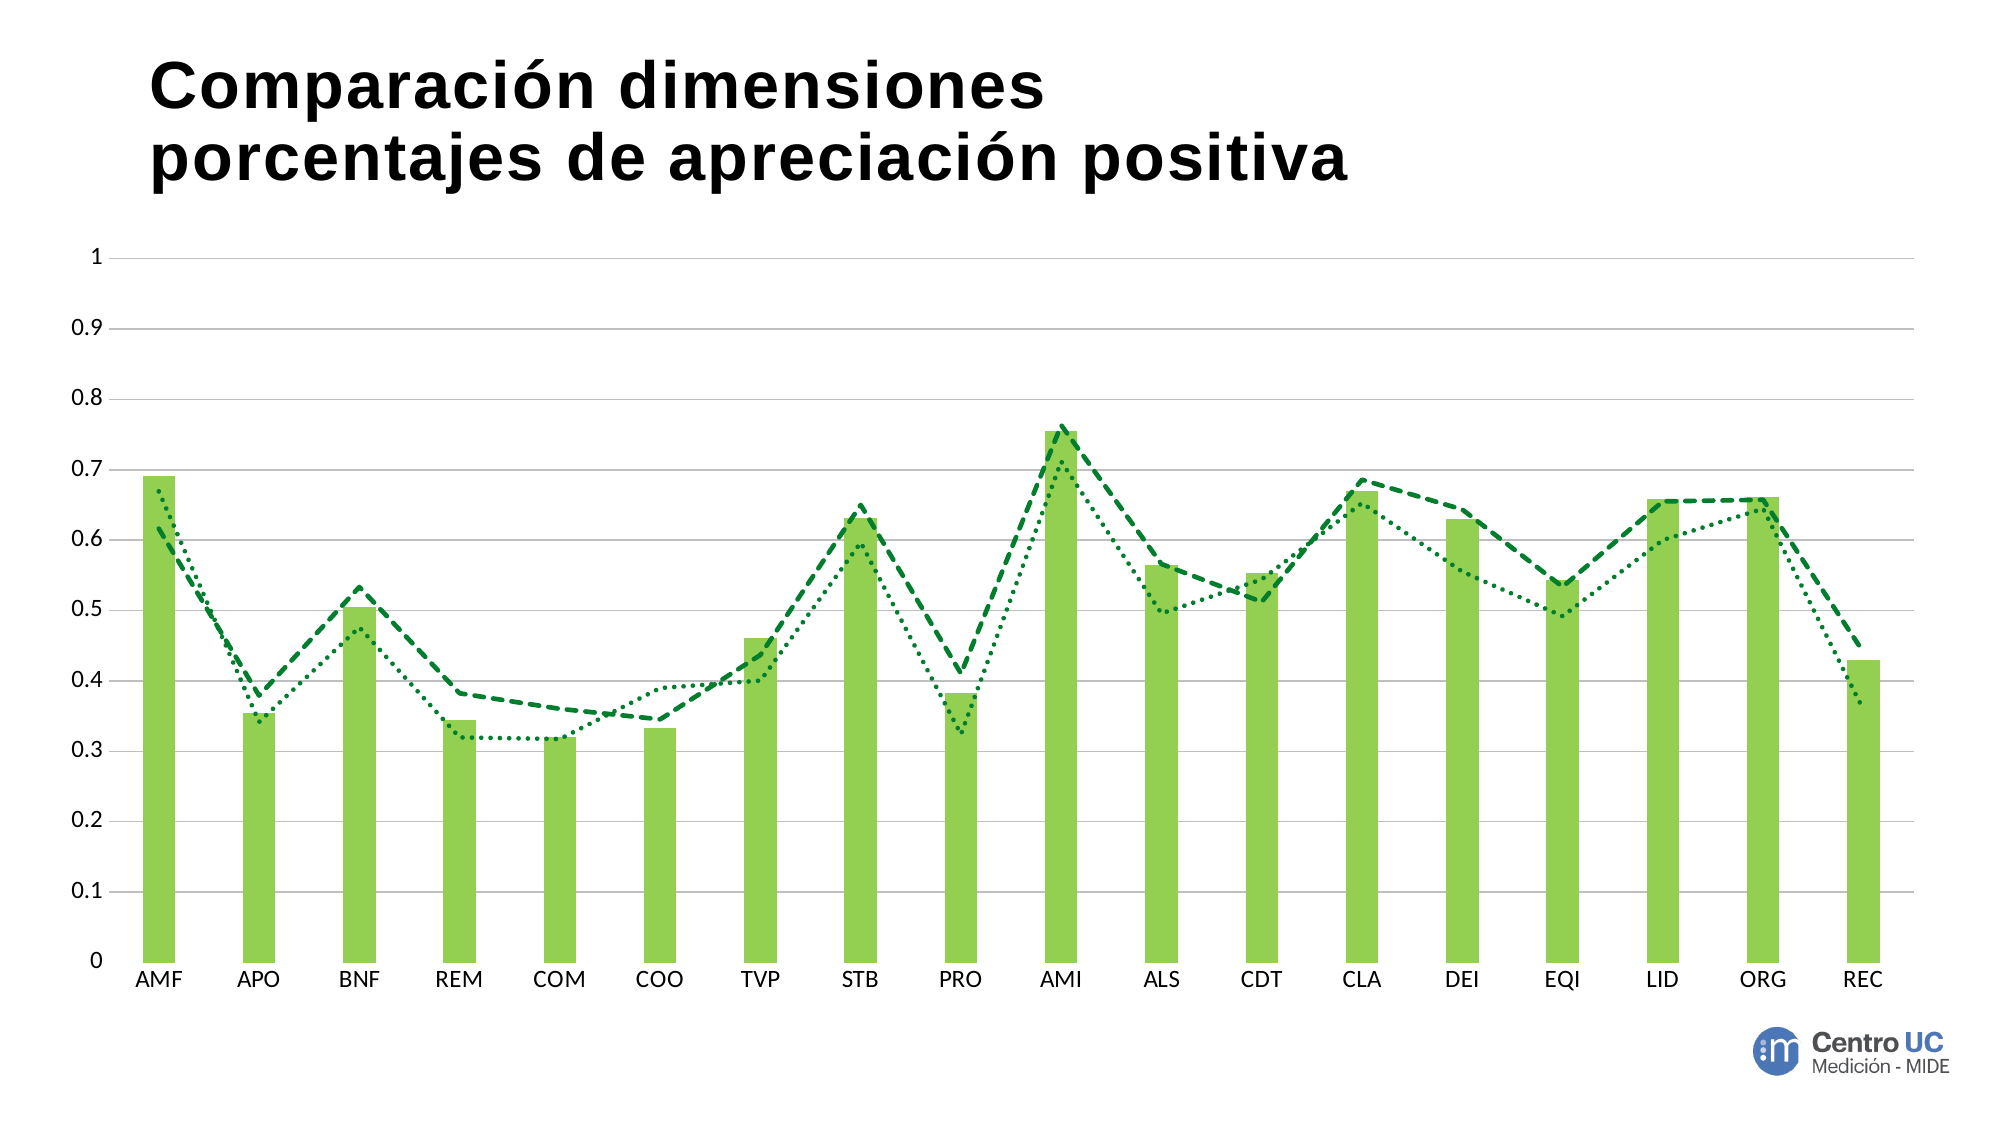

# Comparación dimensiones
porcentajes de apreciación positiva

### Chart

| Category | Apreciación Positiva | Global Vitacura | Área Municipalidad 2021 |
|---|---|---|---|
| AMF | 0.6900735294117647 | 0.61640625 | 0.6694244604316547 |
| APO | 0.3539741219963031 | 0.3790956749672346 | 0.34172661870503596 |
| BNF | 0.5050925925925925 | 0.5335526315789474 | 0.4761690647482014 |
| REM | 0.3435185185185185 | 0.38243064729194187 | 0.31969424460431656 |
| COM | 0.3194444444444444 | 0.36030383091149276 | 0.31744604316546765 |
| COO | 0.3325602968460111 | 0.34536423841059605 | 0.3898381294964029 |
| TVP | 0.4596523898199876 | 0.43697292498890367 | 0.40047961630695444 |
| STB | 0.6303538175046555 | 0.6501331557922769 | 0.5966726618705036 |
| PRO | 0.3824626865671642 | 0.4103333333333333 | 0.32419064748201437 |
| AMI | 0.7551498127340824 | 0.7634228187919463 | 0.7117805755395683 |
| ALS | 0.5642589118198874 | 0.5661962365591398 | 0.49595323741007197 |
| CDT | 0.5526315789473685 | 0.5123373710183939 | 0.5443645083932853 |
| CLA | 0.6691729323308271 | 0.6859578286227007 | 0.6528776978417267 |
| DEI | 0.6287735849056604 | 0.643581081081081 | 0.5553057553956835 |
| EQI | 0.5431818181818182 | 0.5338753387533876 | 0.4920863309352518 |
| LID | 0.6580059146599071 | 0.6551932367149759 | 0.6003197442046363 |
| ORG | 0.6614285714285715 | 0.6574829931972789 | 0.6447841726618705 |
| REC | 0.42933333333333334 | 0.44081632653061226 | 0.35899280575539566 |